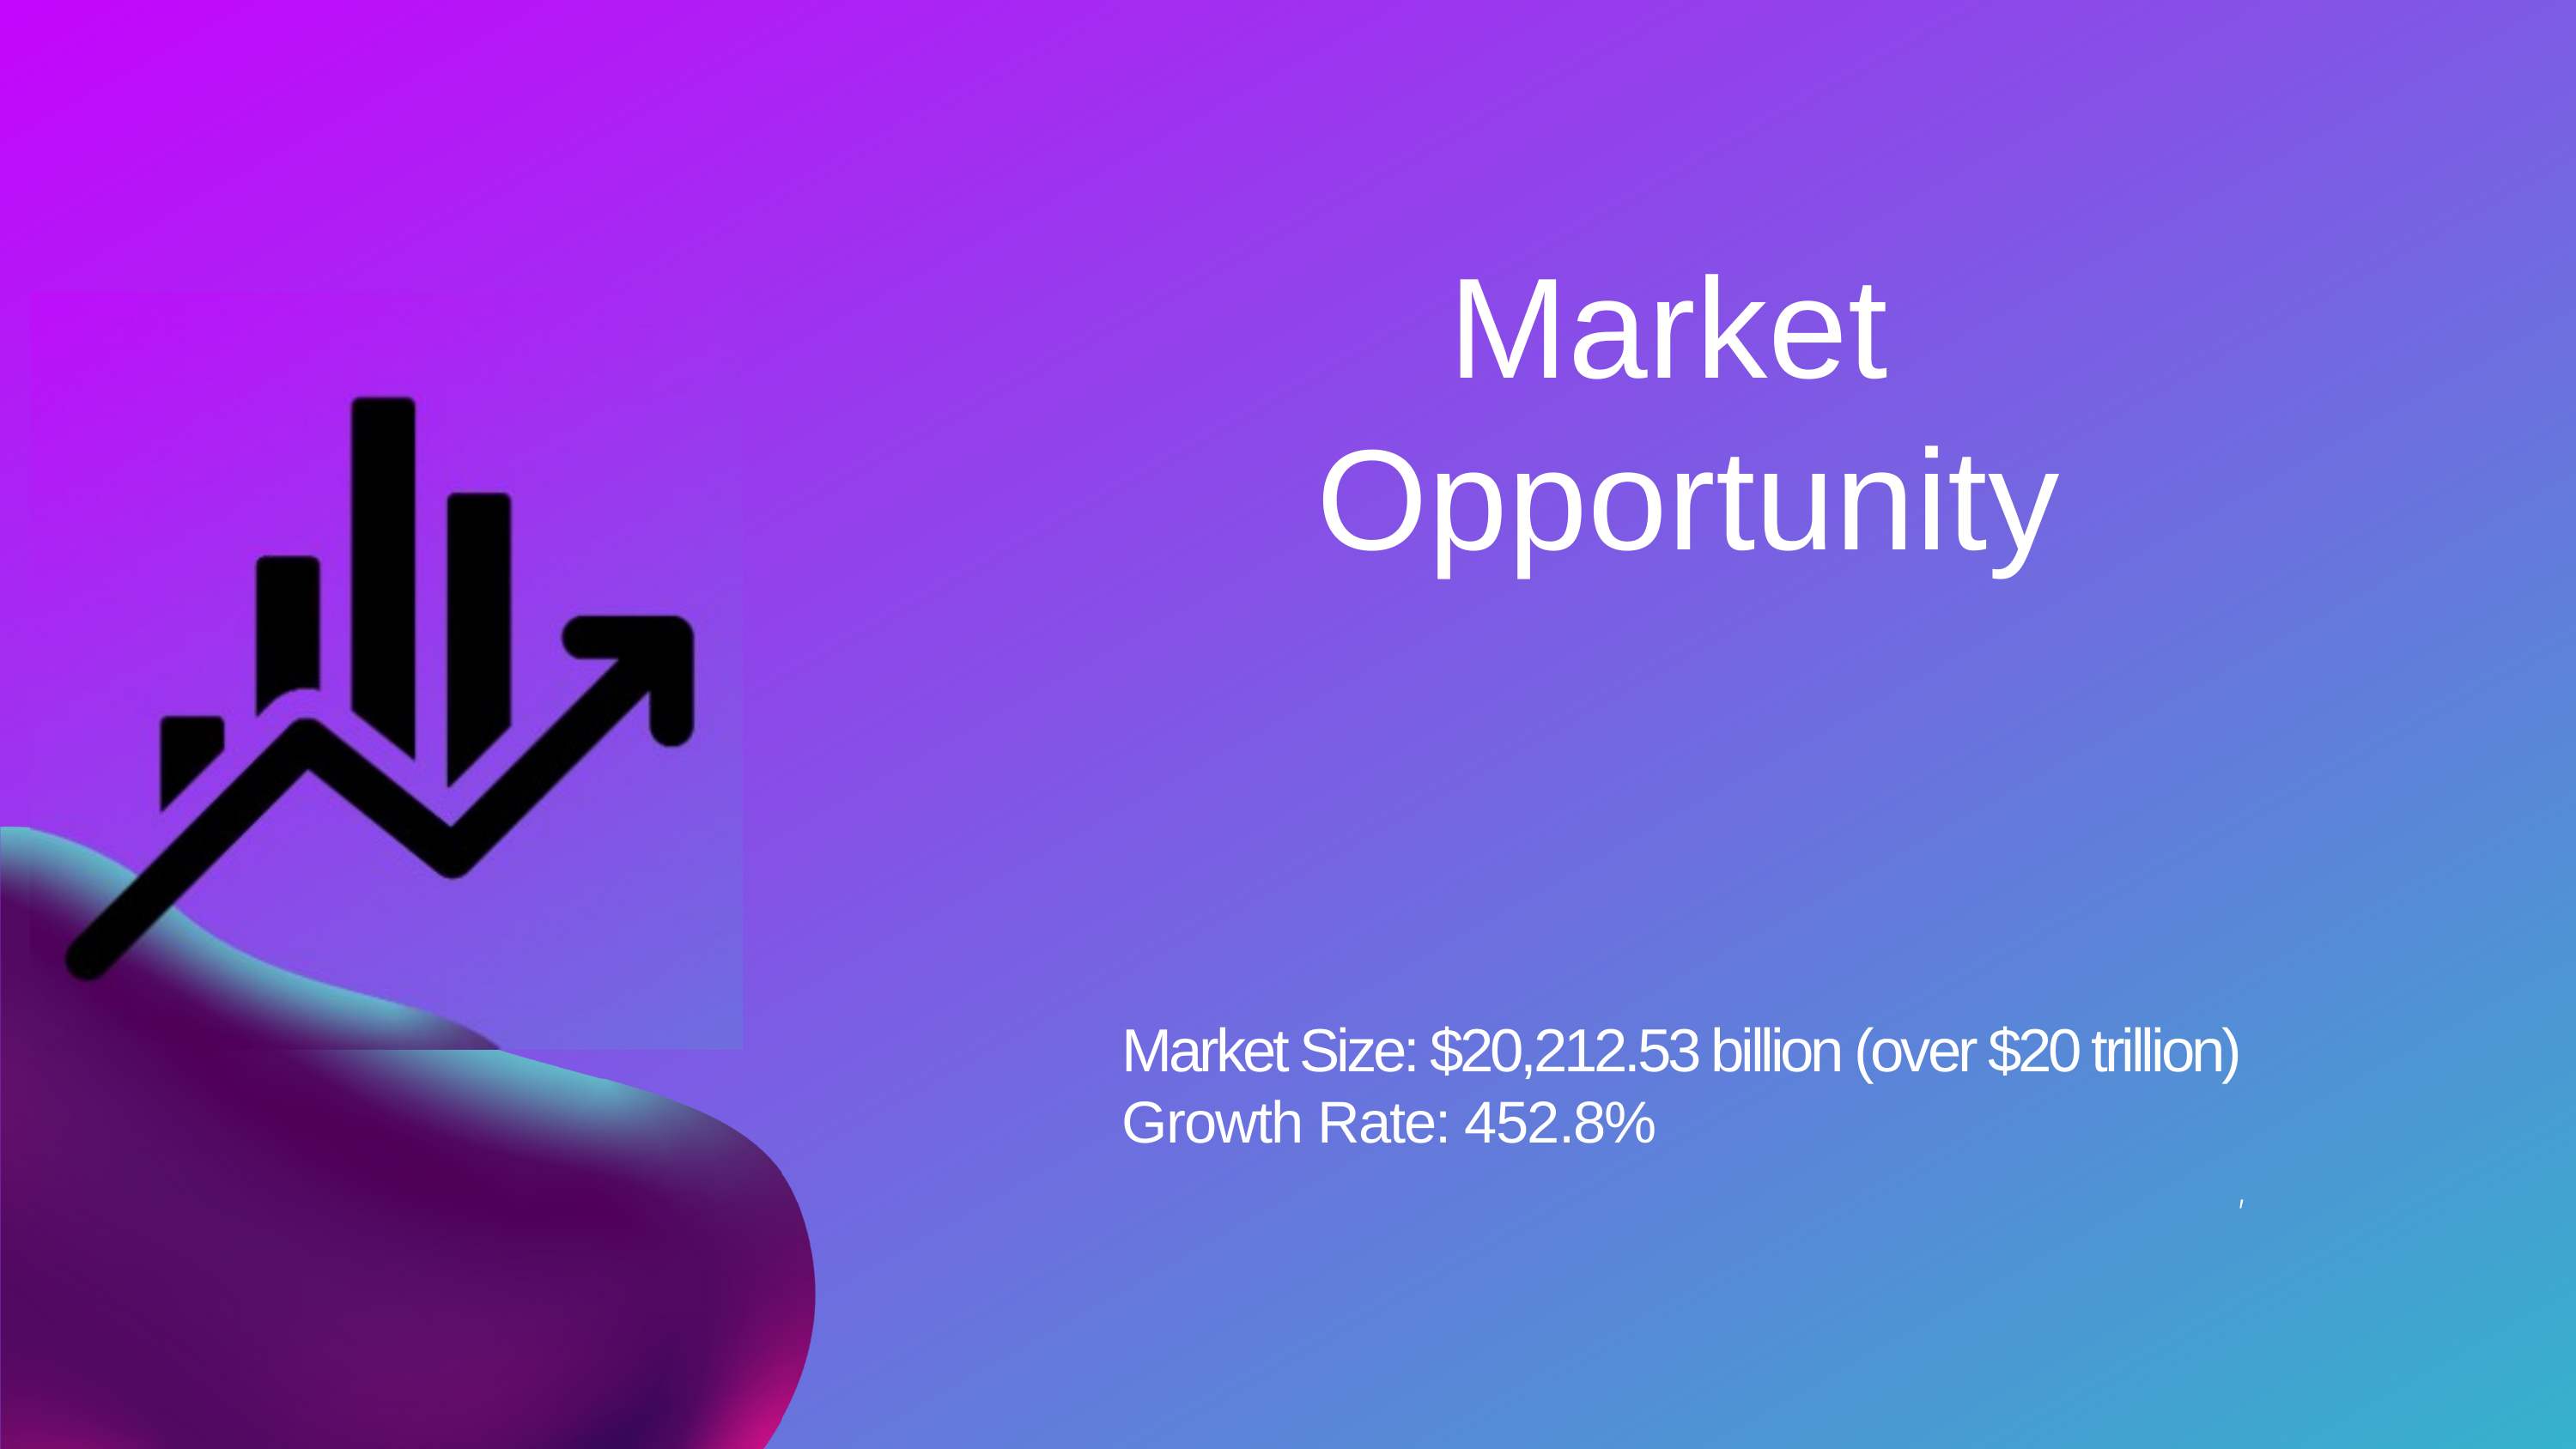

Market  Opportunity

Market Size: $20,212.53 billion (over $20 trillion)
Growth Rate: 452.8%
,